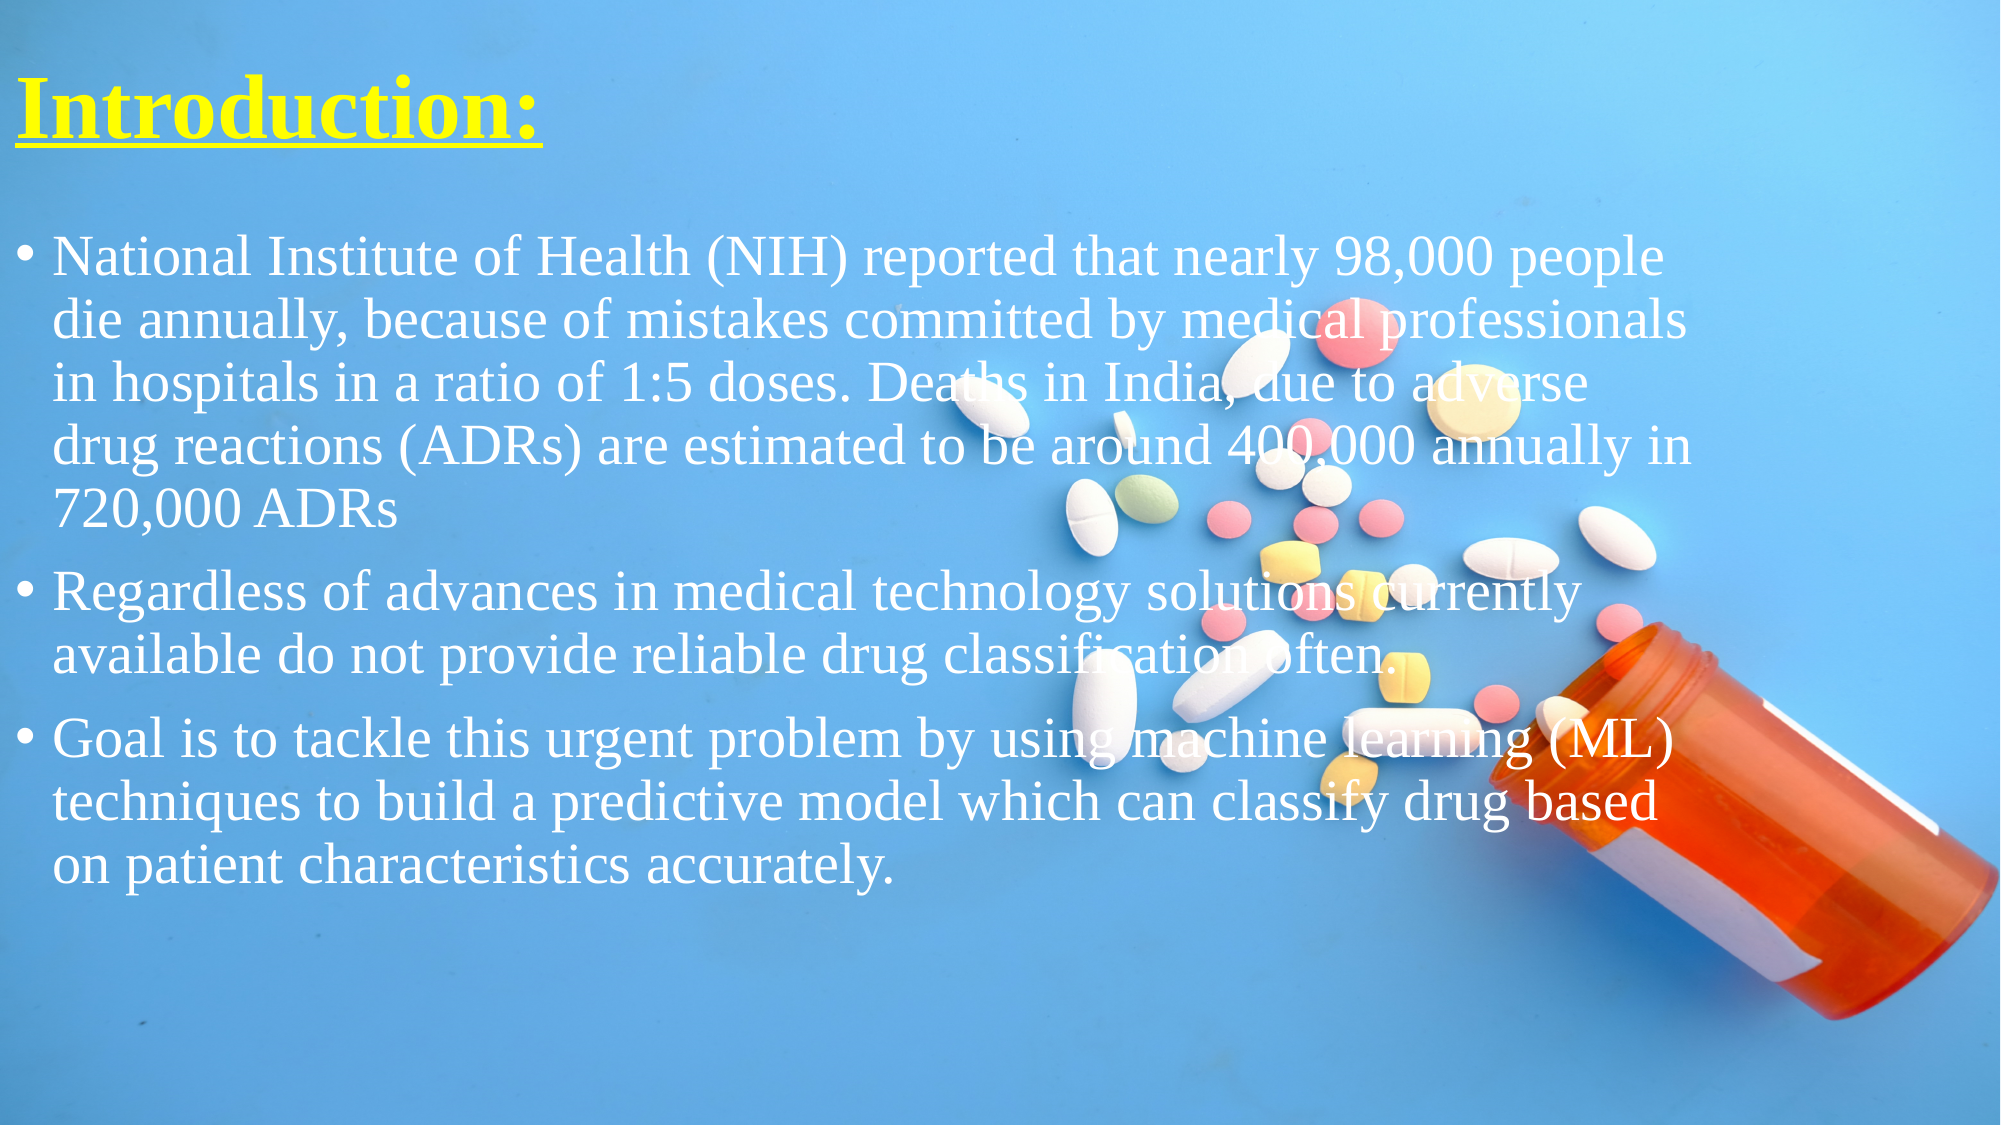

# Introduction:
National Institute of Health (NIH) reported that nearly 98,000 people die annually, because of mistakes committed by medical professionals in hospitals in a ratio of 1:5 doses. Deaths in India, due to adverse drug reactions (ADRs) are estimated to be around 400,000 annually in 720,000 ADRs
Regardless of advances in medical technology solutions currently available do not provide reliable drug classification often.
Goal is to tackle this urgent problem by using machine learning (ML) techniques to build a predictive model which can classify drug based on patient characteristics accurately.